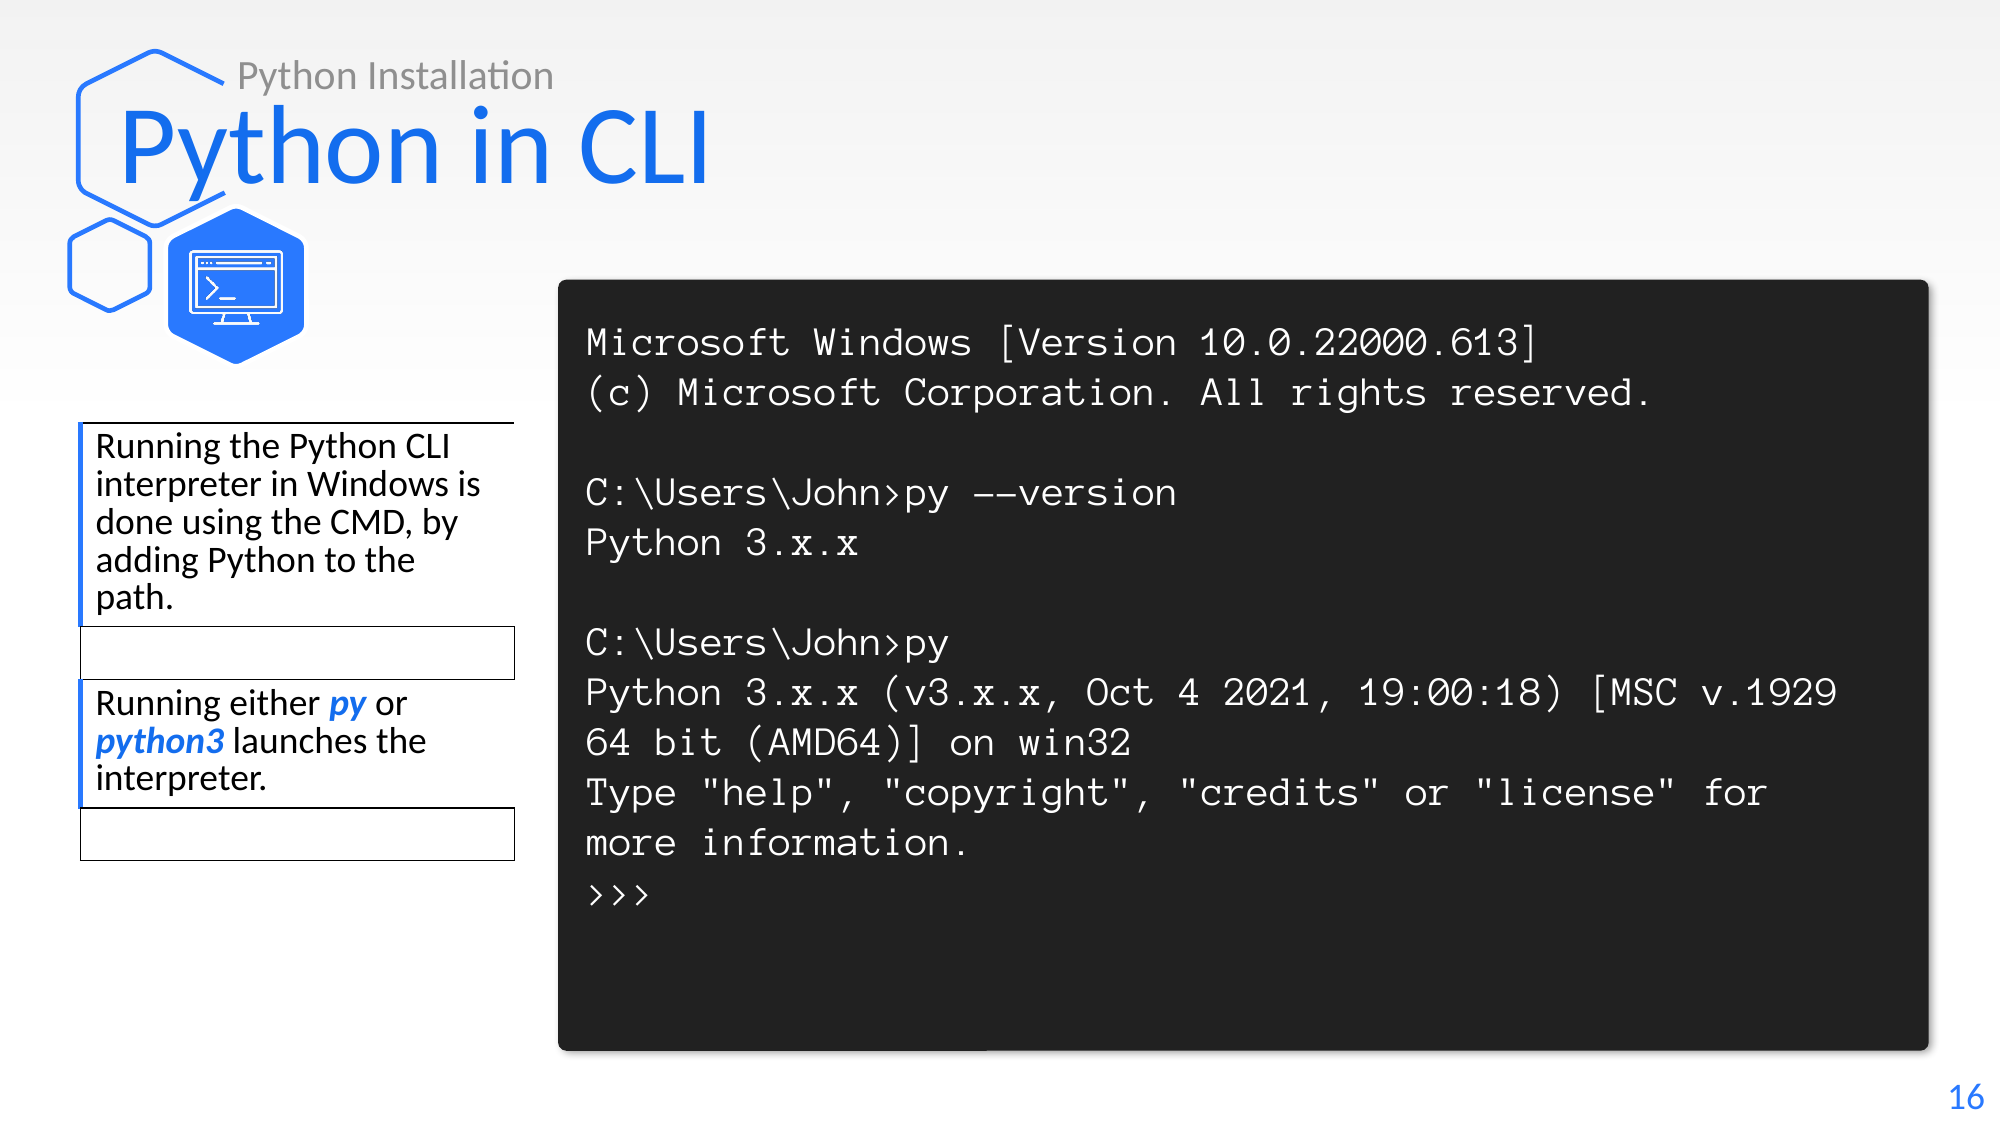

Python Installation
# Python in CLI
Microsoft Windows [Version 10.0.22000.613]
(c) Microsoft Corporation. All rights reserved.

C:\Users\John>py --version
Python 3.x.x

C:\Users\John>py
Python 3.x.x (v3.x.x, Oct 4 2021, 19:00:18) [MSC v.1929 64 bit (AMD64)] on win32
Type "help", "copyright", "credits" or "license" for more information.
>>>

| Running the Python CLI interpreter in Windows is done using the CMD, by adding Python to the path. |
| --- |
|  |
| Running either py or python3 launches the interpreter. |
|  |